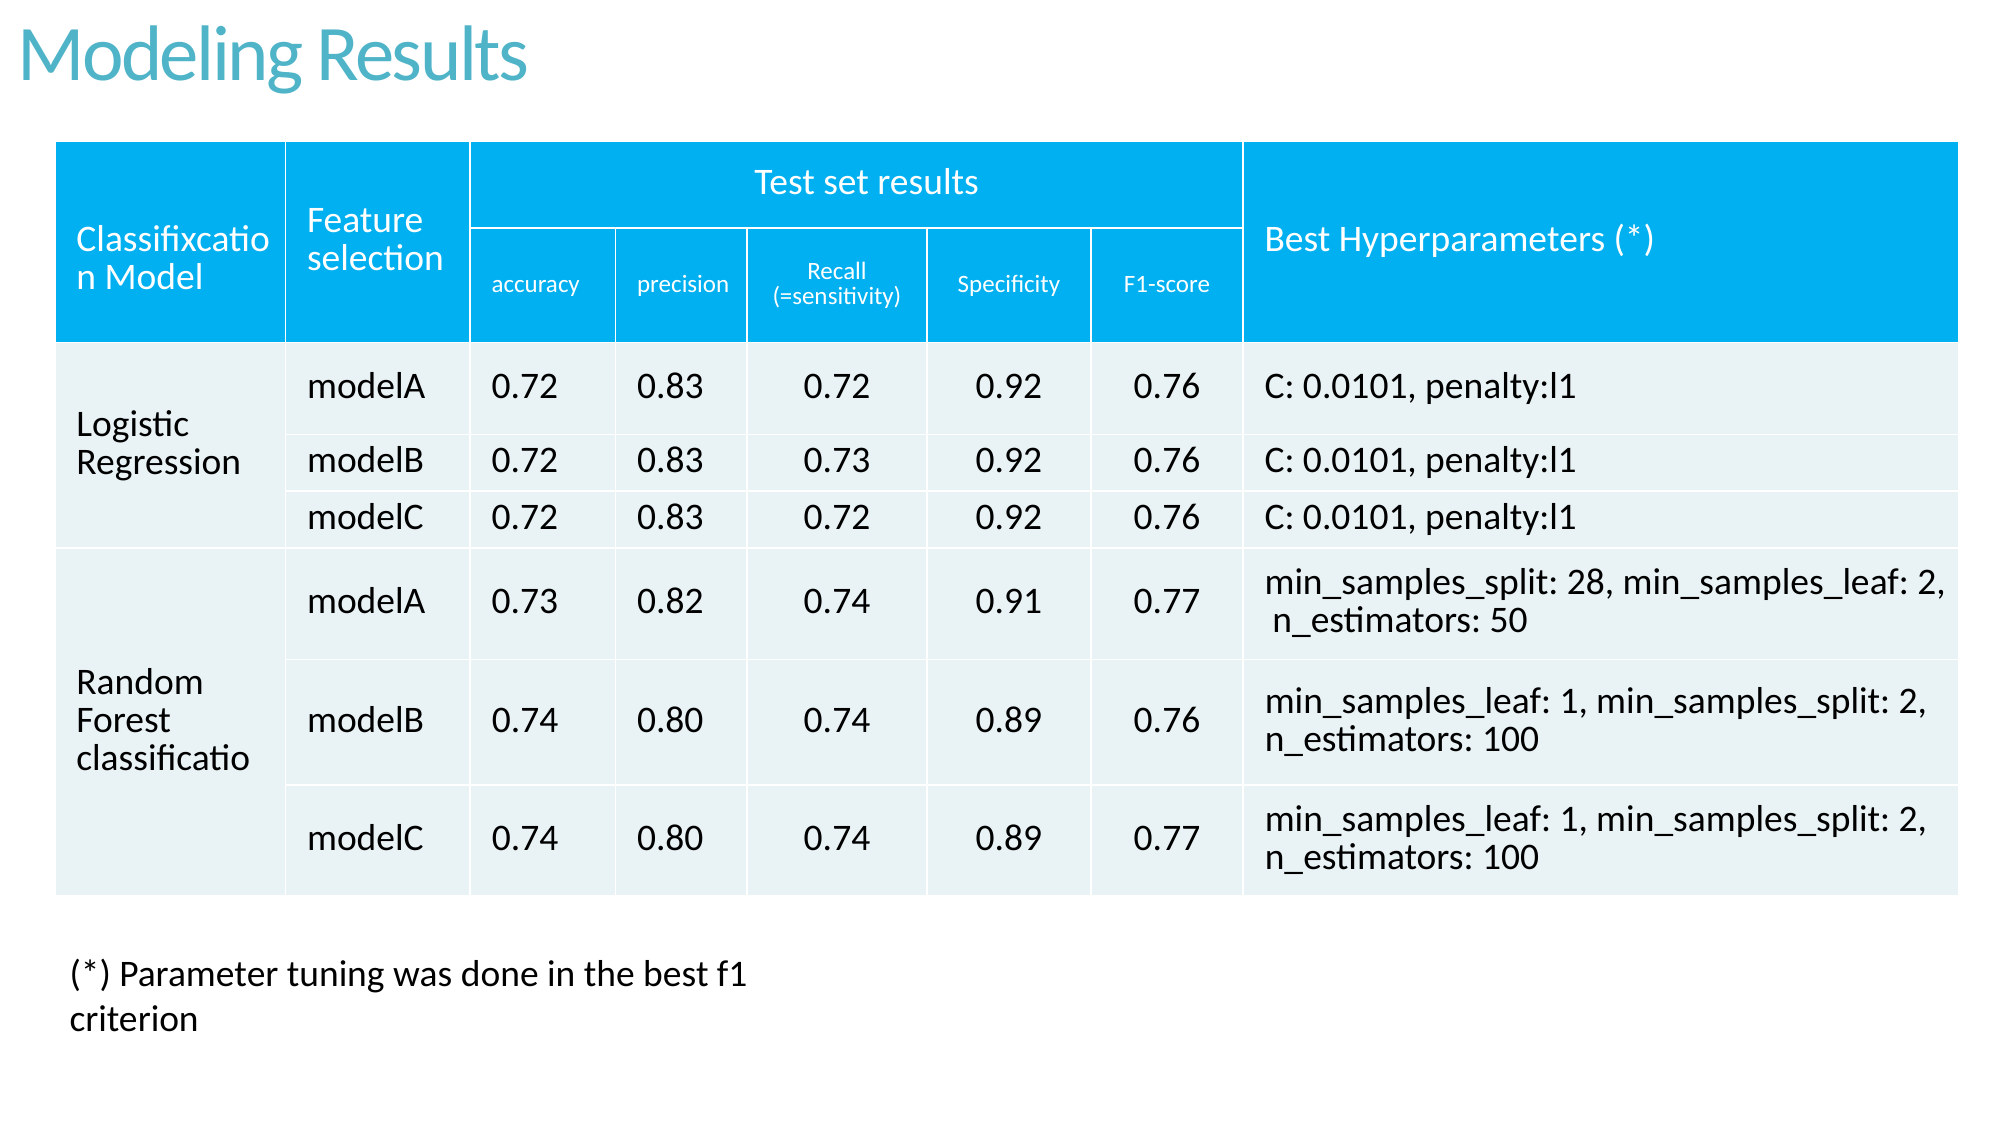

# Modeling Results
| Classifixcation Model | Feature selection | Test set results |  |  |  |  | Best Hyperparameters (\*) |
| --- | --- | --- | --- | --- | --- | --- | --- |
|  |  | accuracy | precision | Recall (=sensitivity) | Specificity | F1-score |  |
| Logistic Regression | modelA | 0.72 | 0.83 | 0.72 | 0.92 | 0.76 | C: 0.0101, penalty:l1 |
|  | modelB | 0.72 | 0.83 | 0.73 | 0.92 | 0.76 | C: 0.0101, penalty:l1 |
|  | modelC | 0.72 | 0.83 | 0.72 | 0.92 | 0.76 | C: 0.0101, penalty:l1 |
| Random Forest classificatio | modelA | 0.73 | 0.82 | 0.74 | 0.91 | 0.77 | min\_samples\_split: 28, min\_samples\_leaf: 2, n\_estimators: 50 |
|  | modelB | 0.74 | 0.80 | 0.74 | 0.89 | 0.76 | min\_samples\_leaf: 1, min\_samples\_split: 2, n\_estimators: 100 |
|  | modelC | 0.74 | 0.80 | 0.74 | 0.89 | 0.77 | min\_samples\_leaf: 1, min\_samples\_split: 2, n\_estimators: 100 |
(*) Parameter tuning was done in the best f1 criterion